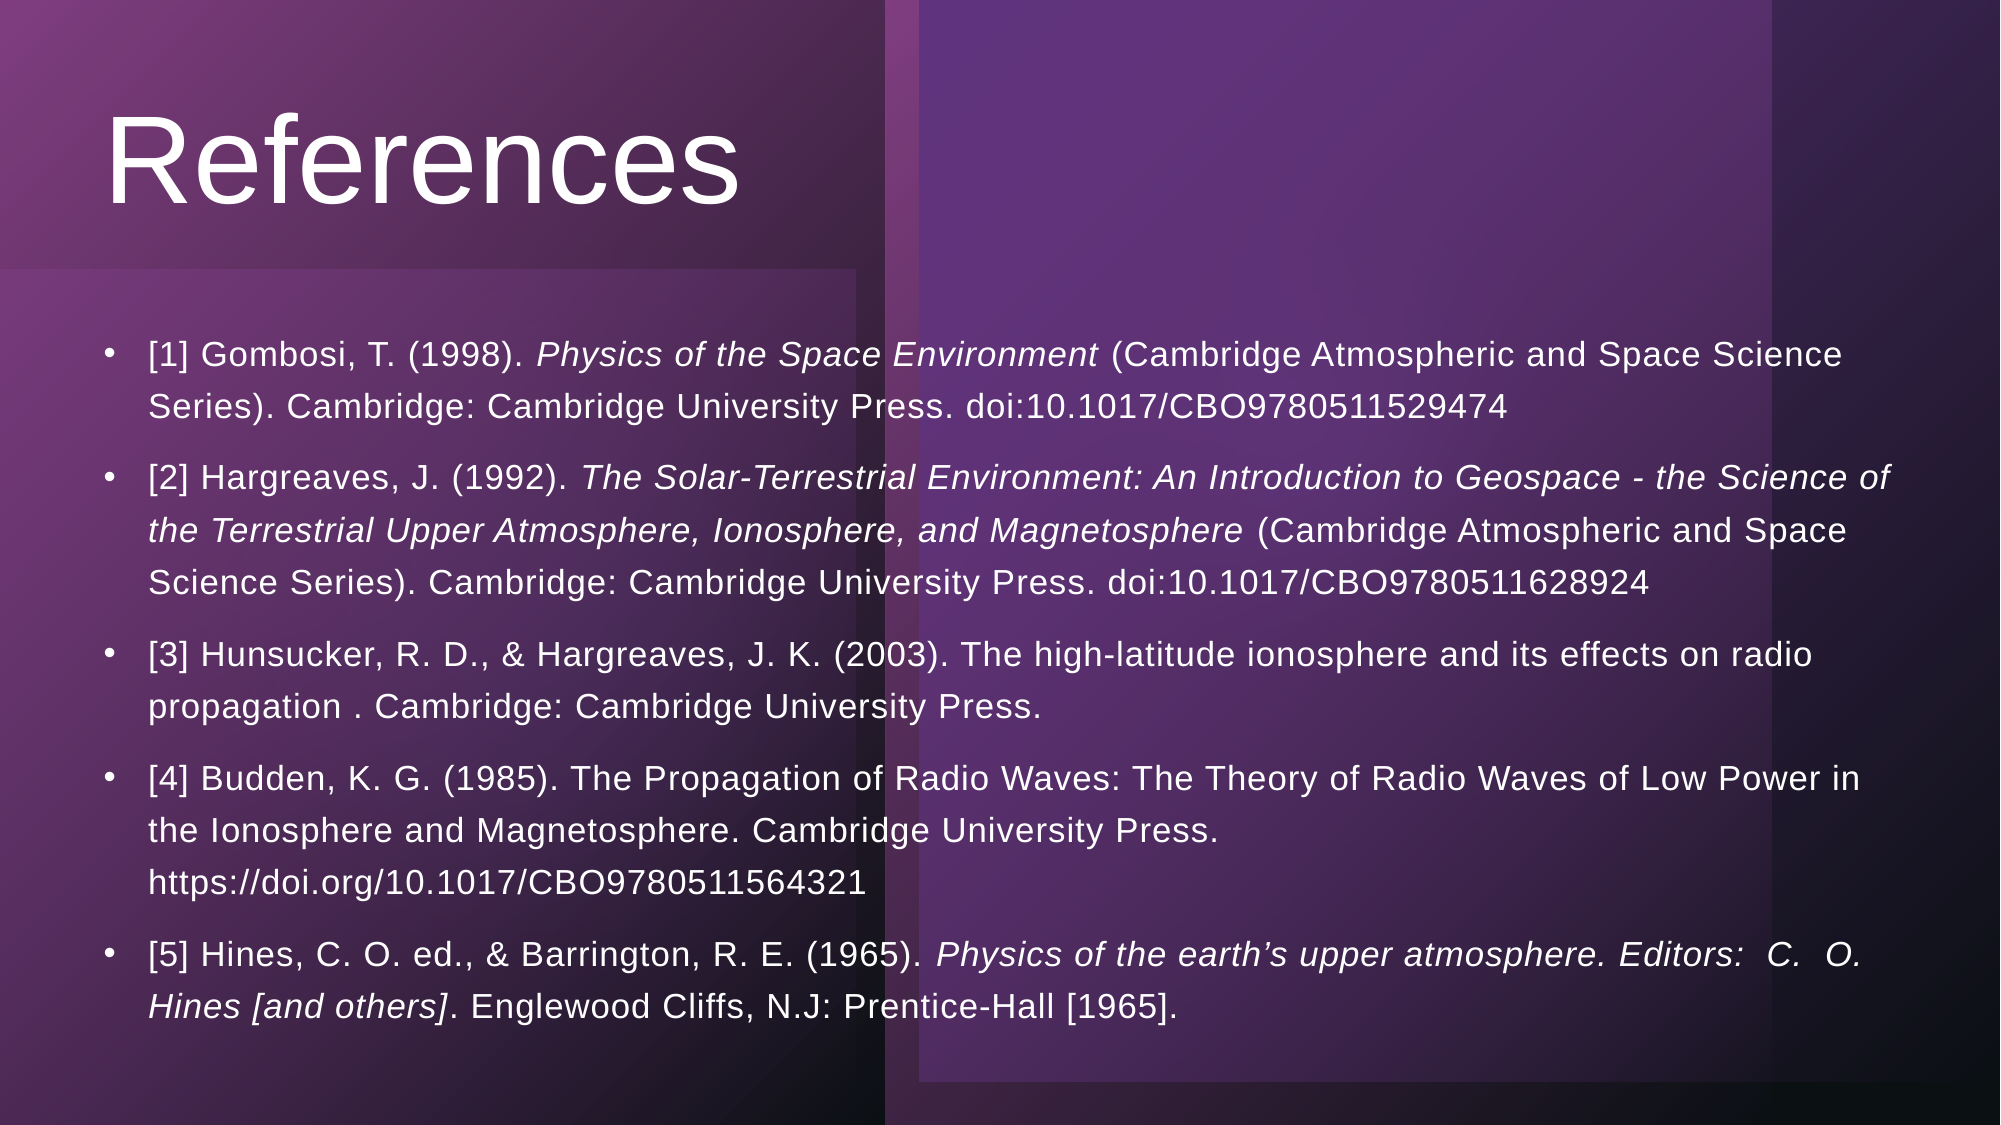

# References
[1] Gombosi, T. (1998). Physics of the Space Environment (Cambridge Atmospheric and Space Science Series). Cambridge: Cambridge University Press. doi:10.1017/CBO9780511529474
[2] Hargreaves, J. (1992). The Solar-Terrestrial Environment: An Introduction to Geospace - the Science of the Terrestrial Upper Atmosphere, Ionosphere, and Magnetosphere (Cambridge Atmospheric and Space Science Series). Cambridge: Cambridge University Press. doi:10.1017/CBO9780511628924
[3] Hunsucker, R. D., & Hargreaves, J. K. (2003). The high-latitude ionosphere and its effects on radio propagation . Cambridge: Cambridge University Press.
[4] Budden, K. G. (1985). The Propagation of Radio Waves: The Theory of Radio Waves of Low Power in the Ionosphere and Magnetosphere. Cambridge University Press. https://doi.org/10.1017/CBO9780511564321
[5] Hines, C. O. ed., & Barrington, R. E. (1965). Physics of the earth’s upper atmosphere. Editors:  C.  O. Hines [and others]. Englewood Cliffs, N.J: Prentice-Hall [1965].